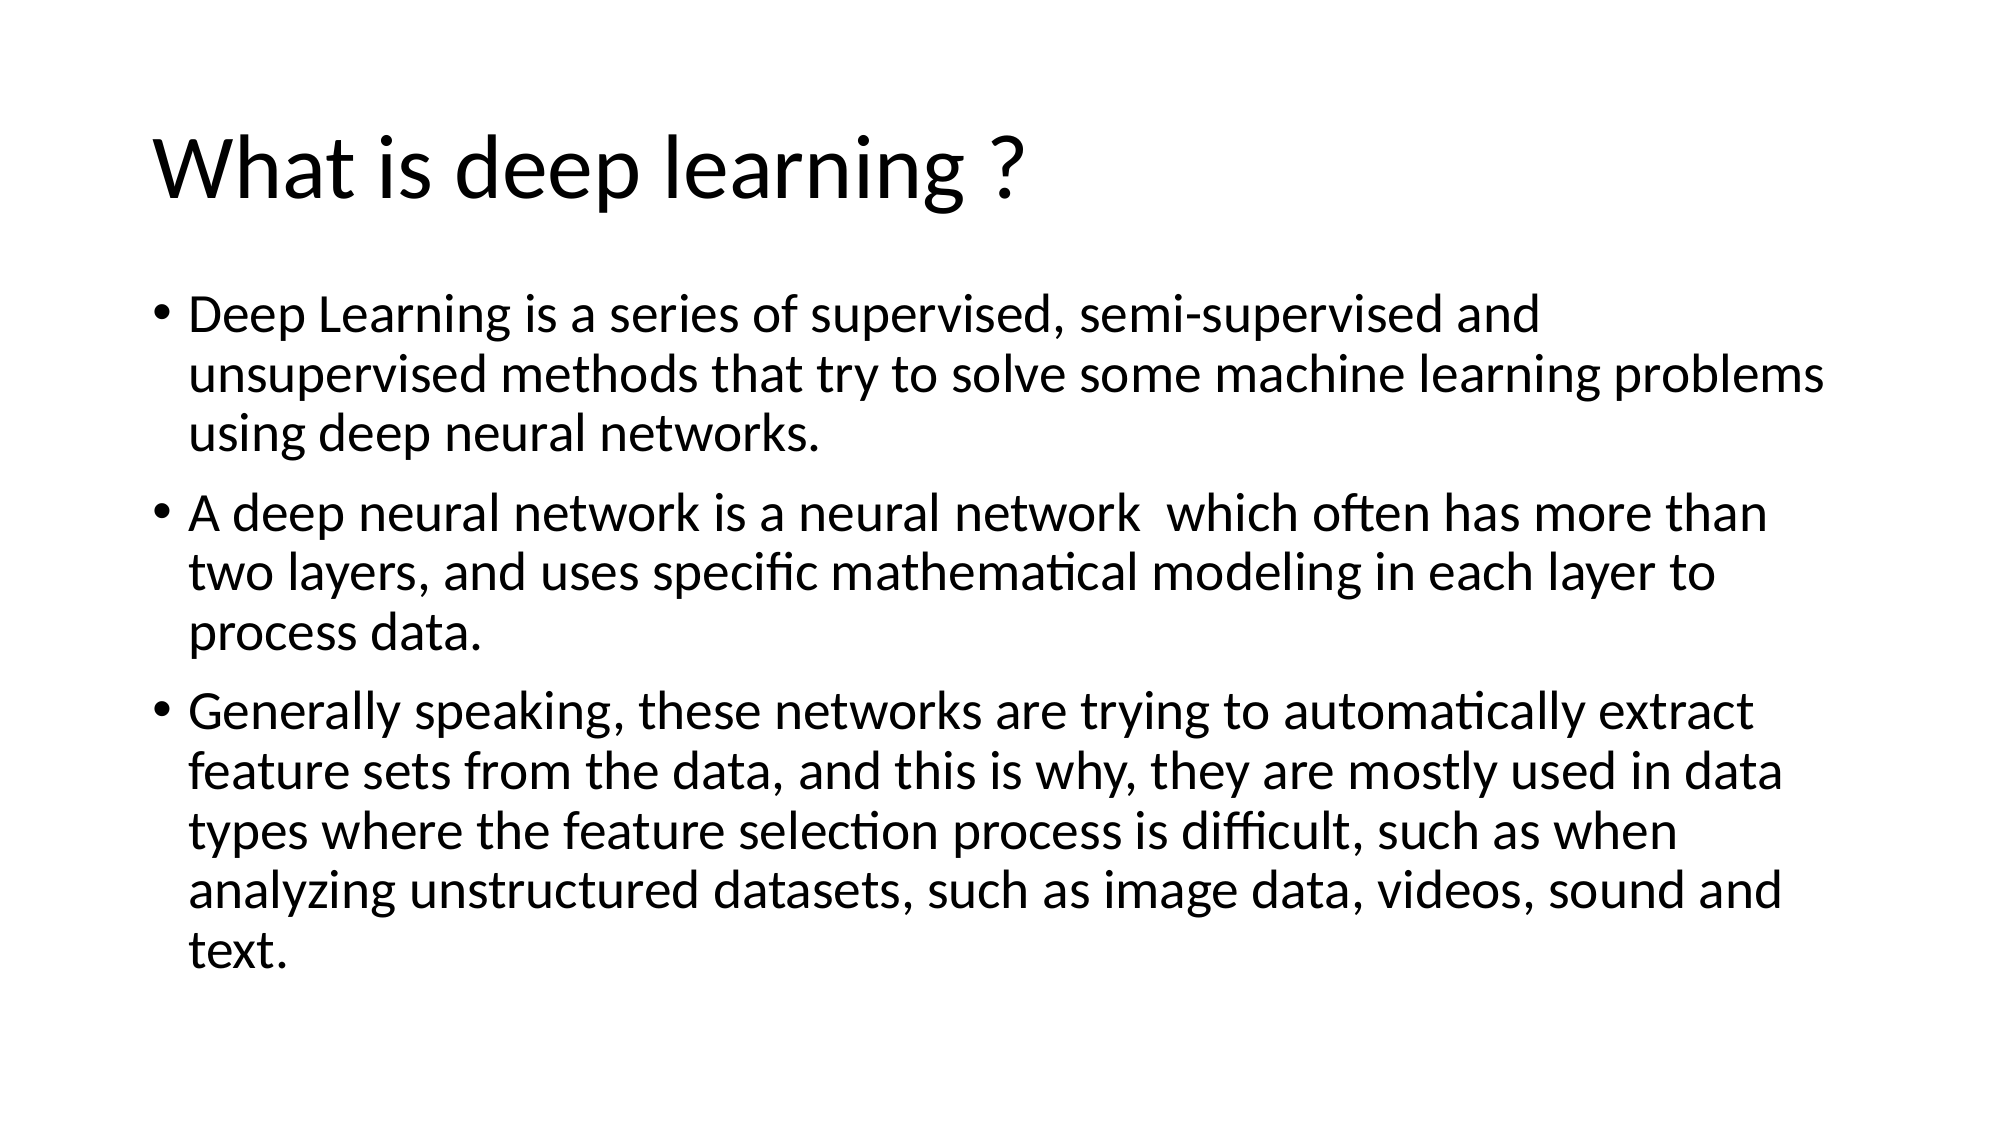

# What is deep learning ?
Deep Learning is a series of supervised, semi-supervised and unsupervised methods that try to solve some machine learning problems using deep neural networks.
A deep neural network is a neural network  which often has more than two layers, and uses specific mathematical modeling in each layer to process data.
Generally speaking, these networks are trying to automatically extract feature sets from the data, and this is why, they are mostly used in data types where the feature selection process is difficult, such as when analyzing unstructured datasets, such as image data, videos, sound and text.